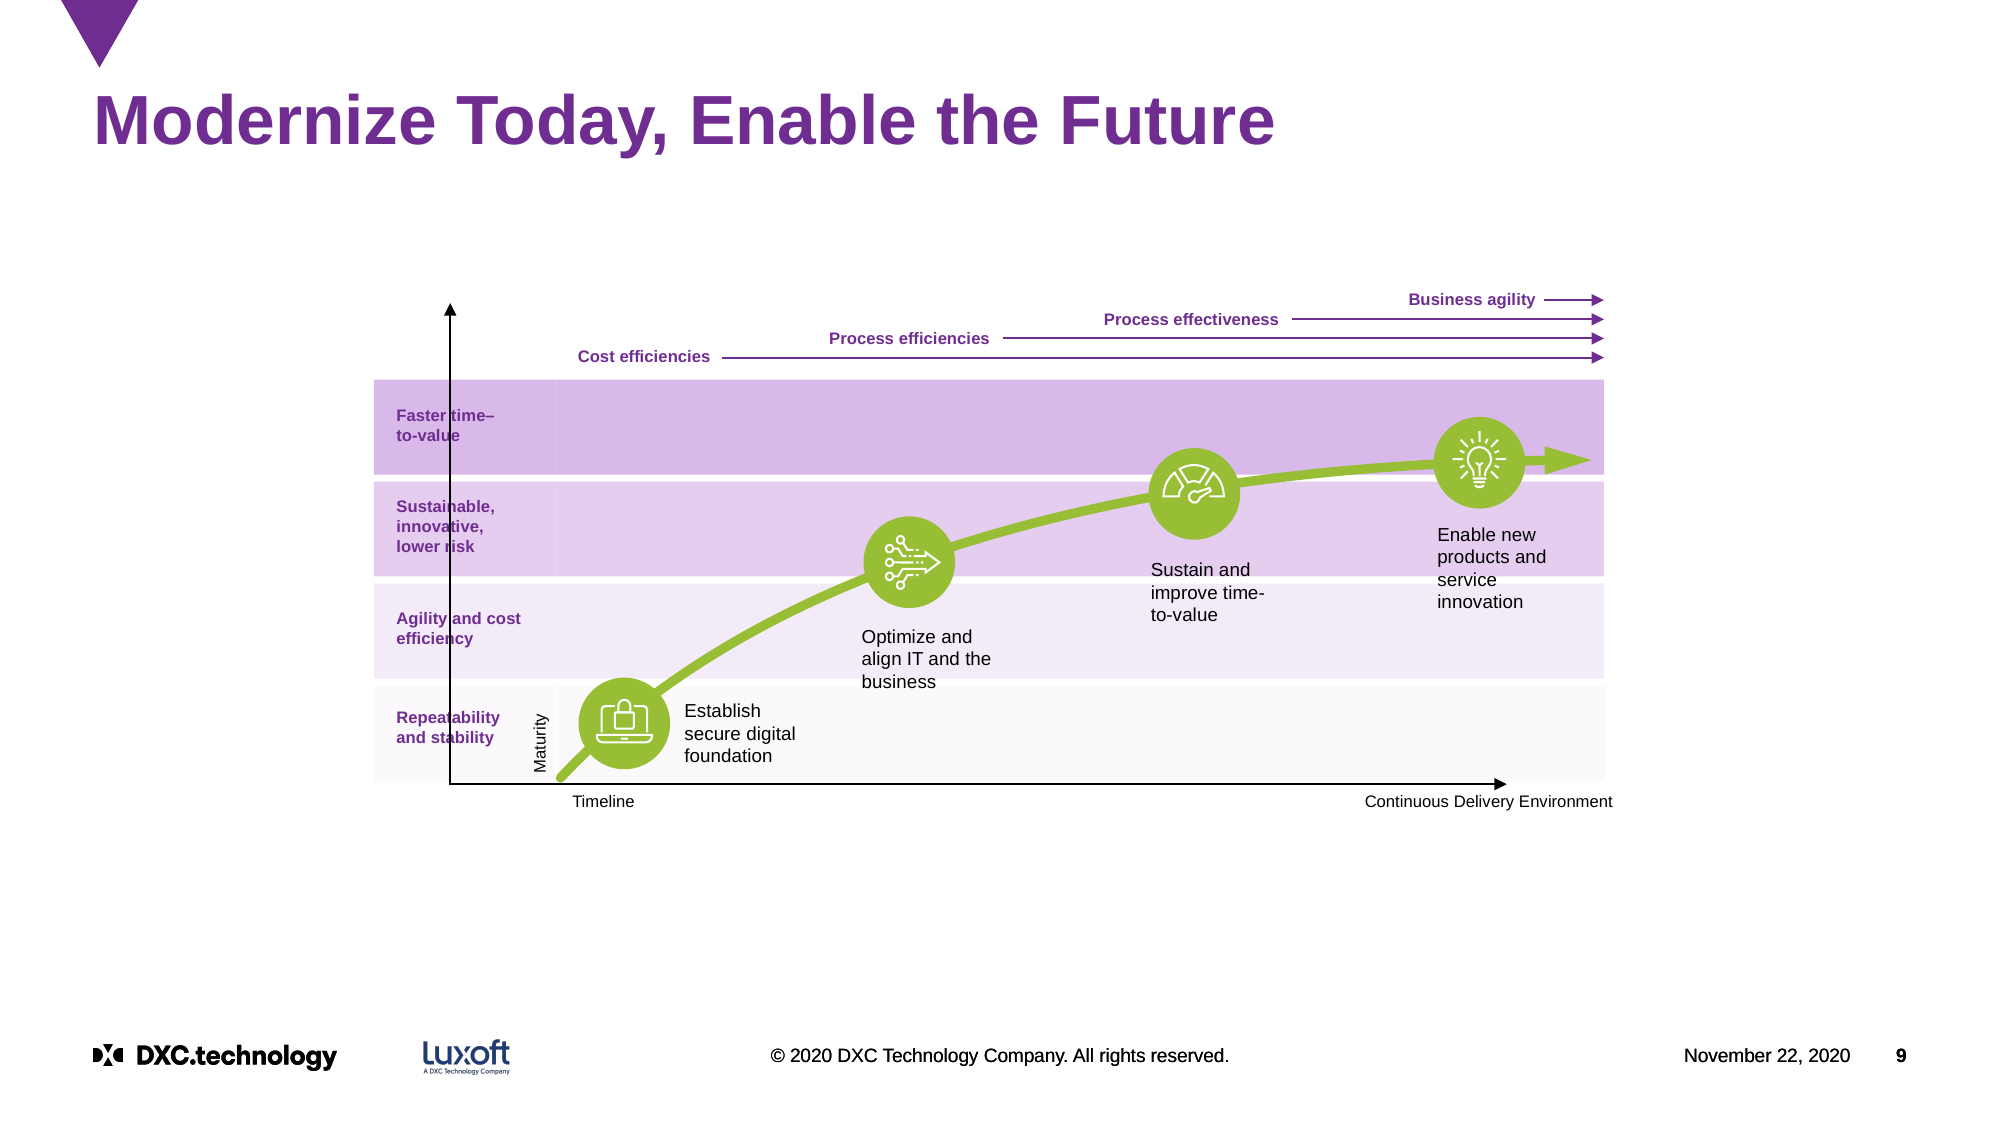

# Modernize Today, Enable the Future
Business agility
Process effectiveness
Process efficiencies
Cost efficiencies

Faster time–to-value

Sustainable, innovative, lower risk
Enable new products and service innovation

Sustain and improve time-to-value

Agility and cost efficiency
Optimize and align IT and the business

Establish secure digital foundation
Repeatability and stability

Maturity
Continuous Delivery Environment
Timeline